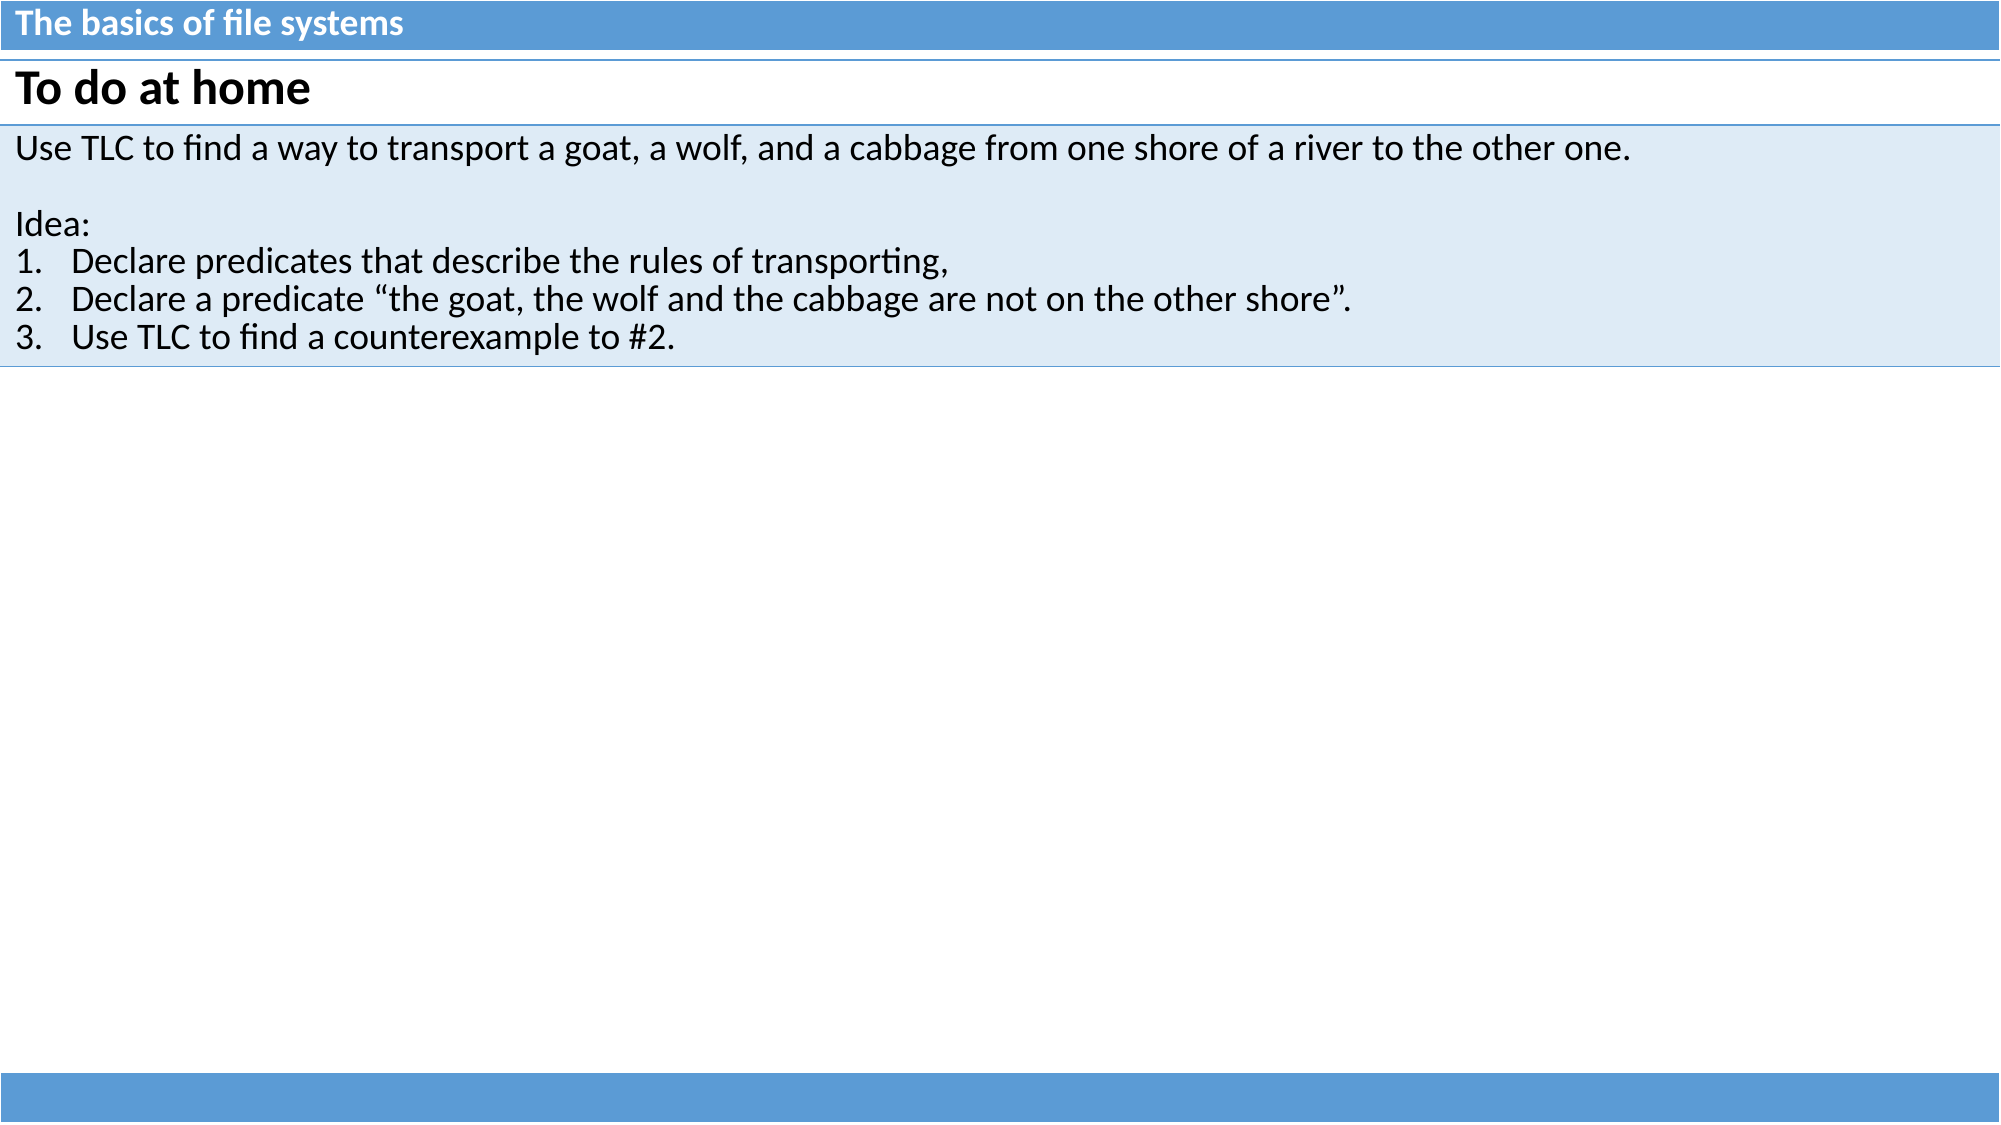

| The basics of file systems |
| --- |
| To do at home |
| --- |
| Use TLC to find a way to transport a goat, a wolf, and a cabbage from one shore of a river to the other one. Idea: Declare predicates that describe the rules of transporting, Declare a predicate “the goat, the wolf and the cabbage are not on the other shore”. Use TLC to find a counterexample to #2. |
|  |
| --- |